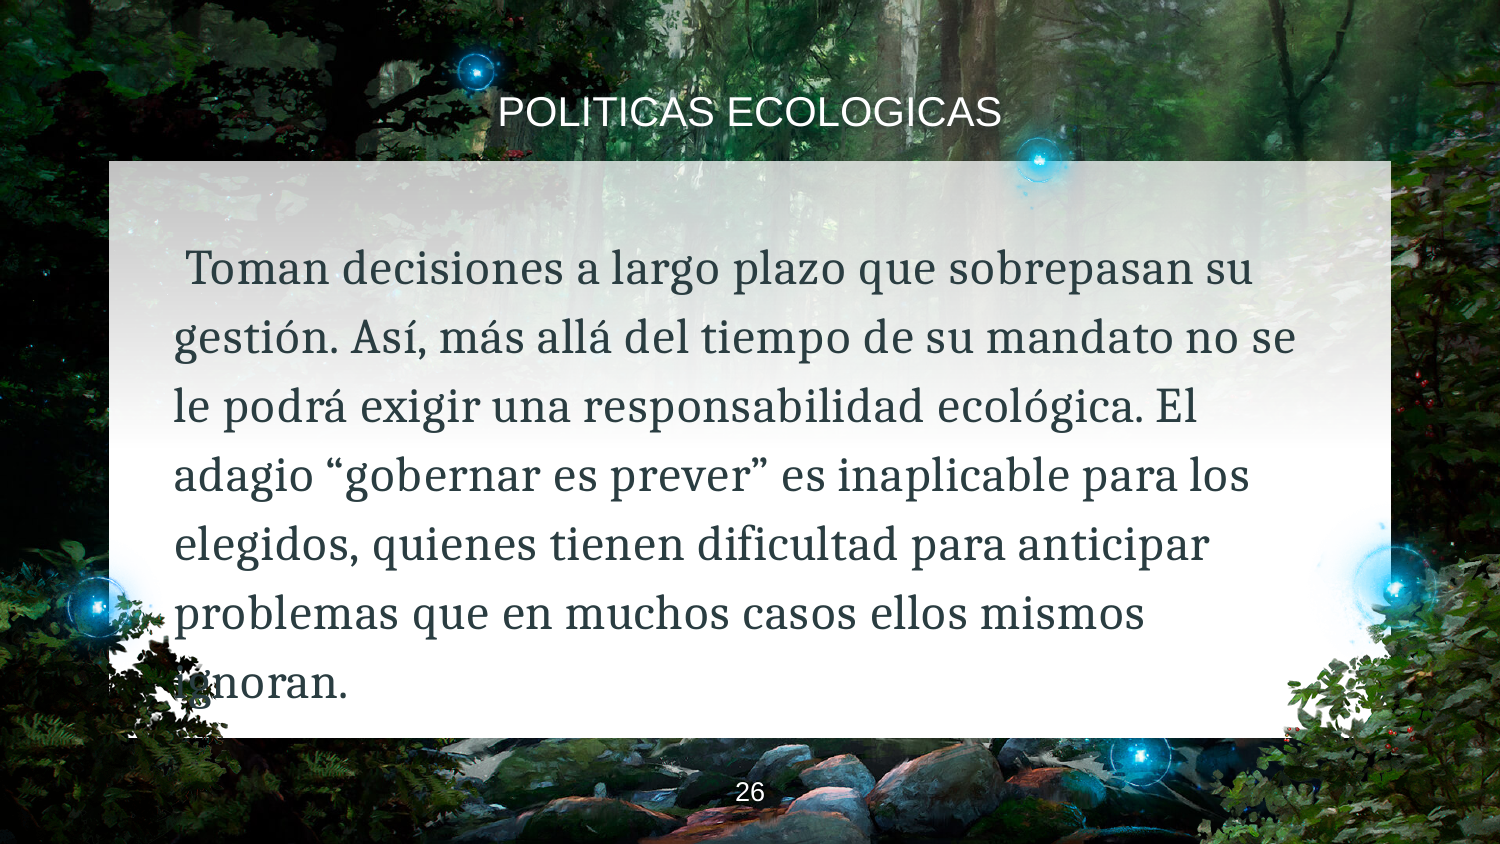

# POLITICAS ECOLOGICAS
 Toman decisiones a largo plazo que sobrepasan su gestión. Así, más allá del tiempo de su mandato no se le podrá exigir una responsabilidad ecológica. El adagio “gobernar es prever” es inaplicable para los elegidos, quienes tienen dificultad para anticipar problemas que en muchos casos ellos mismos ignoran.
26